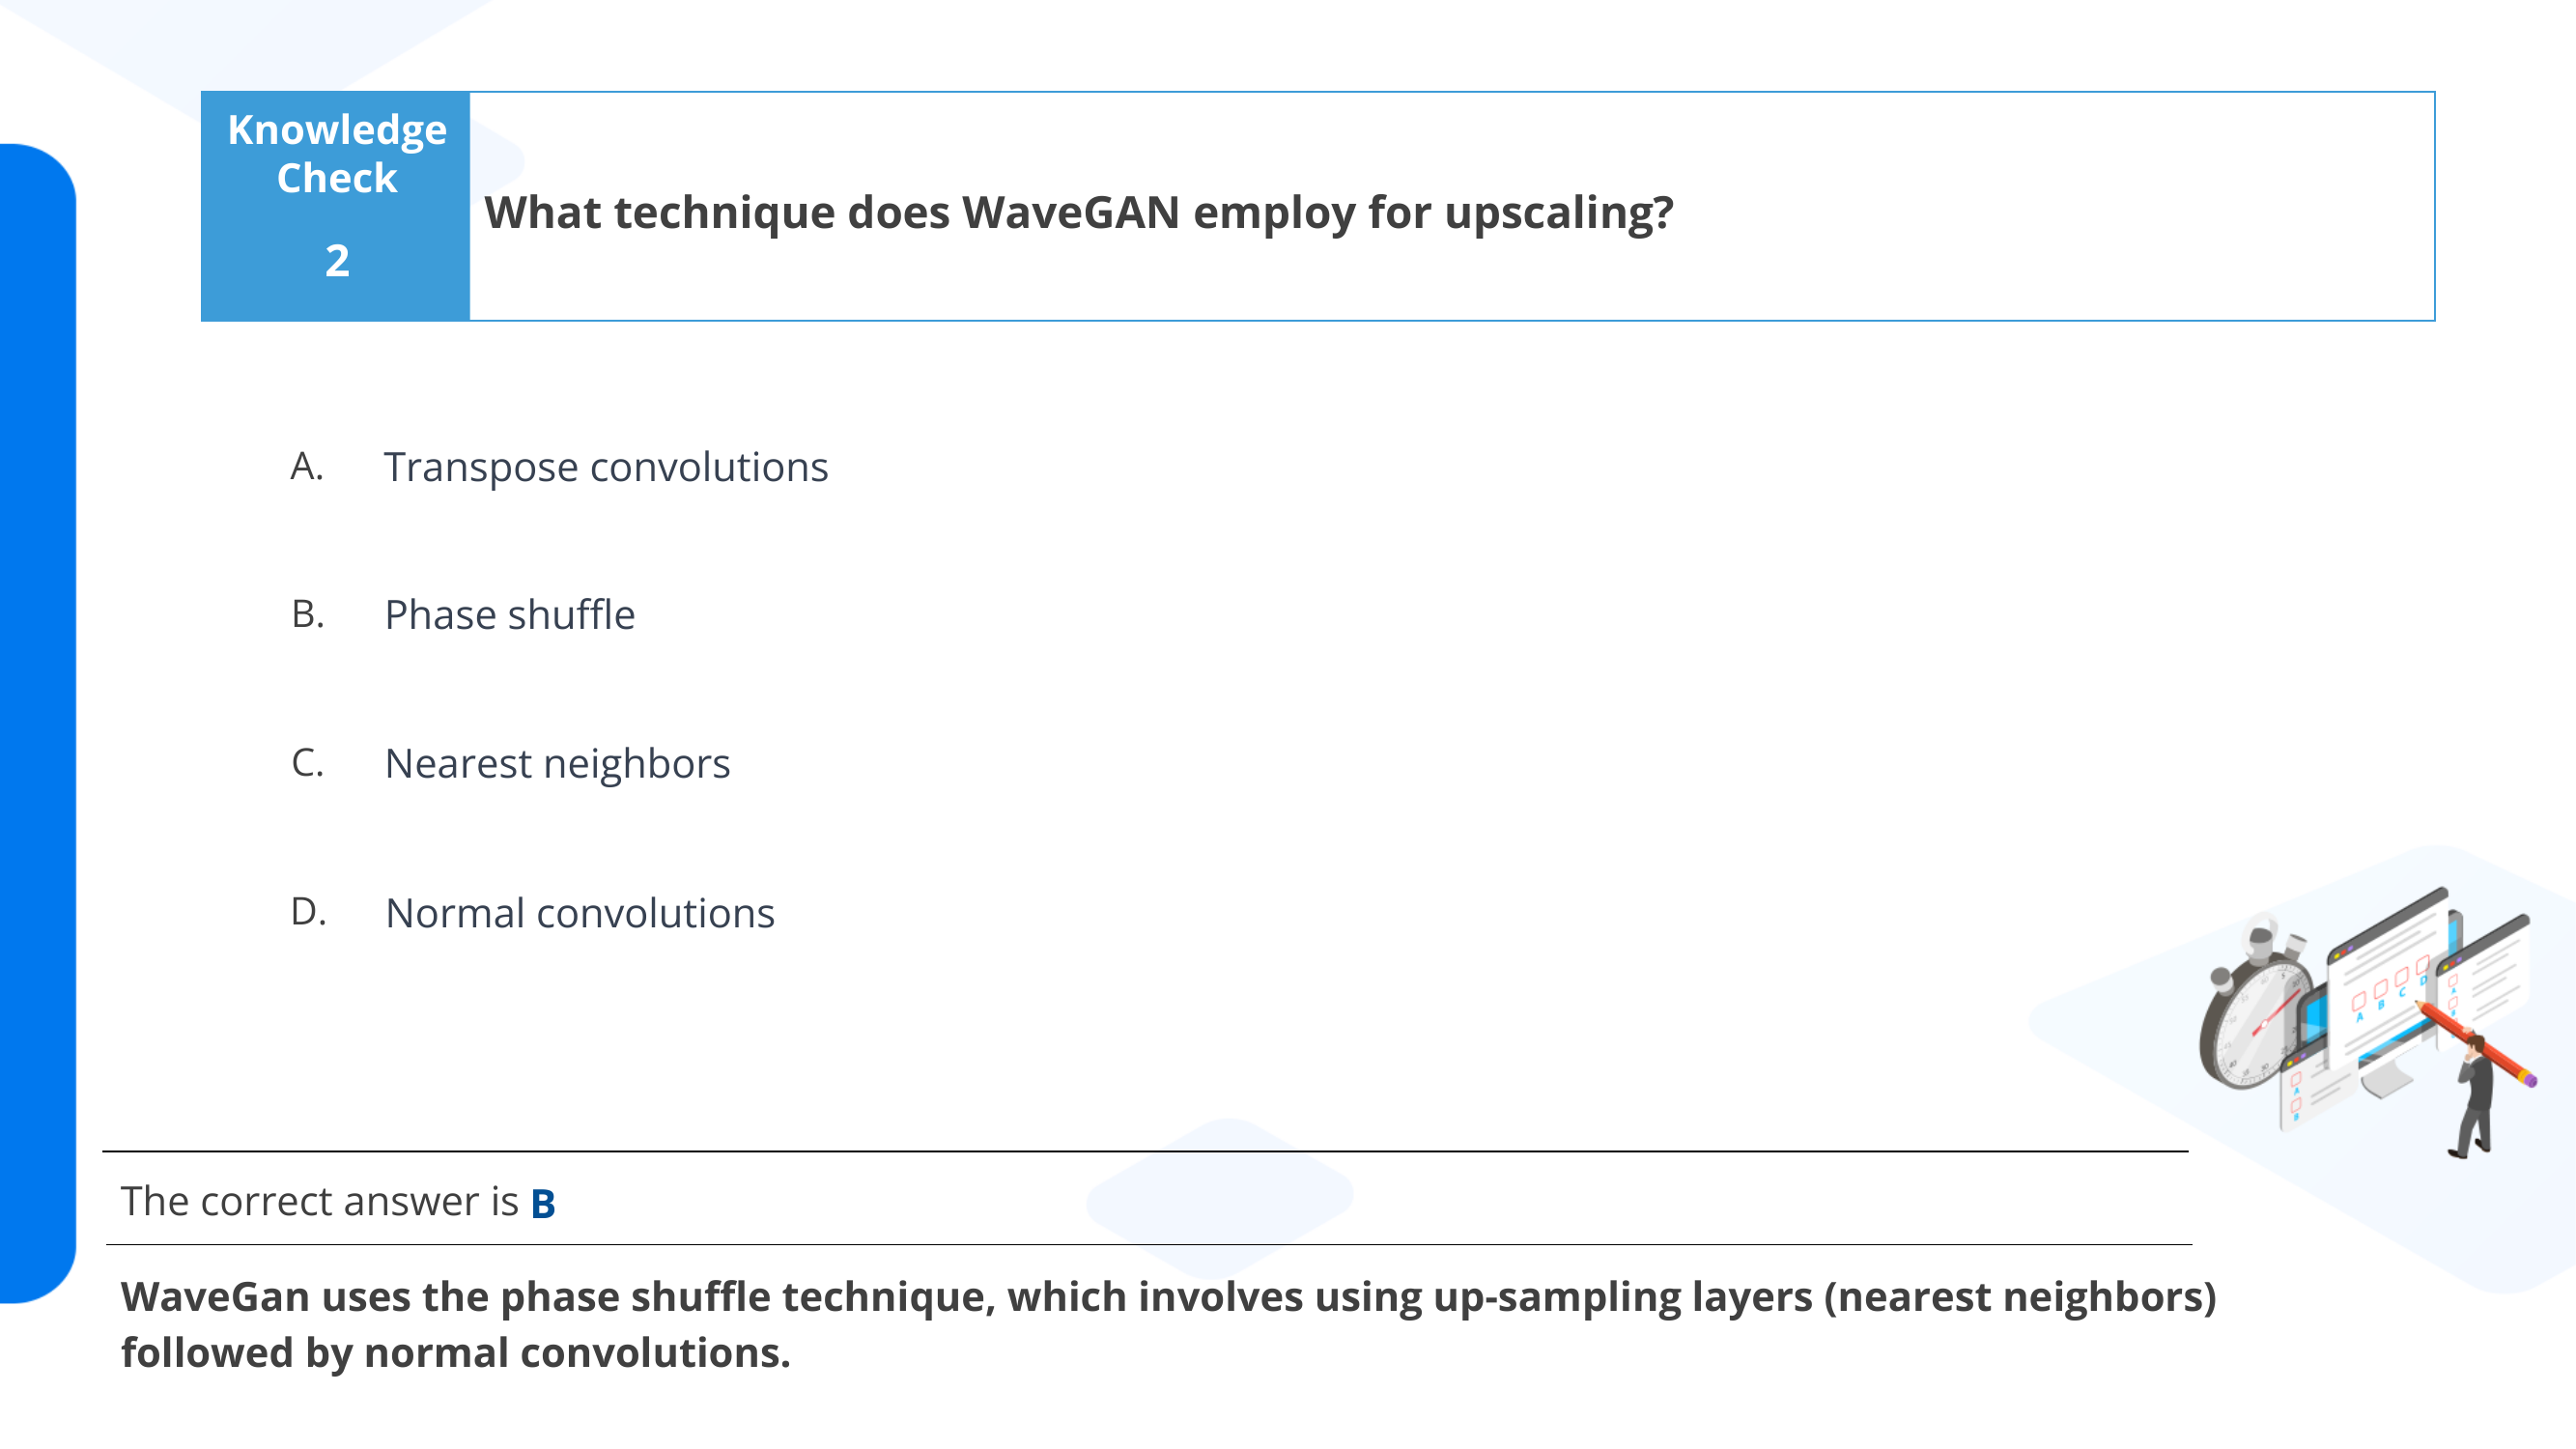

What technique does WaveGAN employ for upscaling?
2
Transpose convolutions
Phase shuffle
Nearest neighbors
Normal convolutions
B
WaveGan uses the phase shuffle technique, which involves using up-sampling layers (nearest neighbors) followed by normal convolutions.